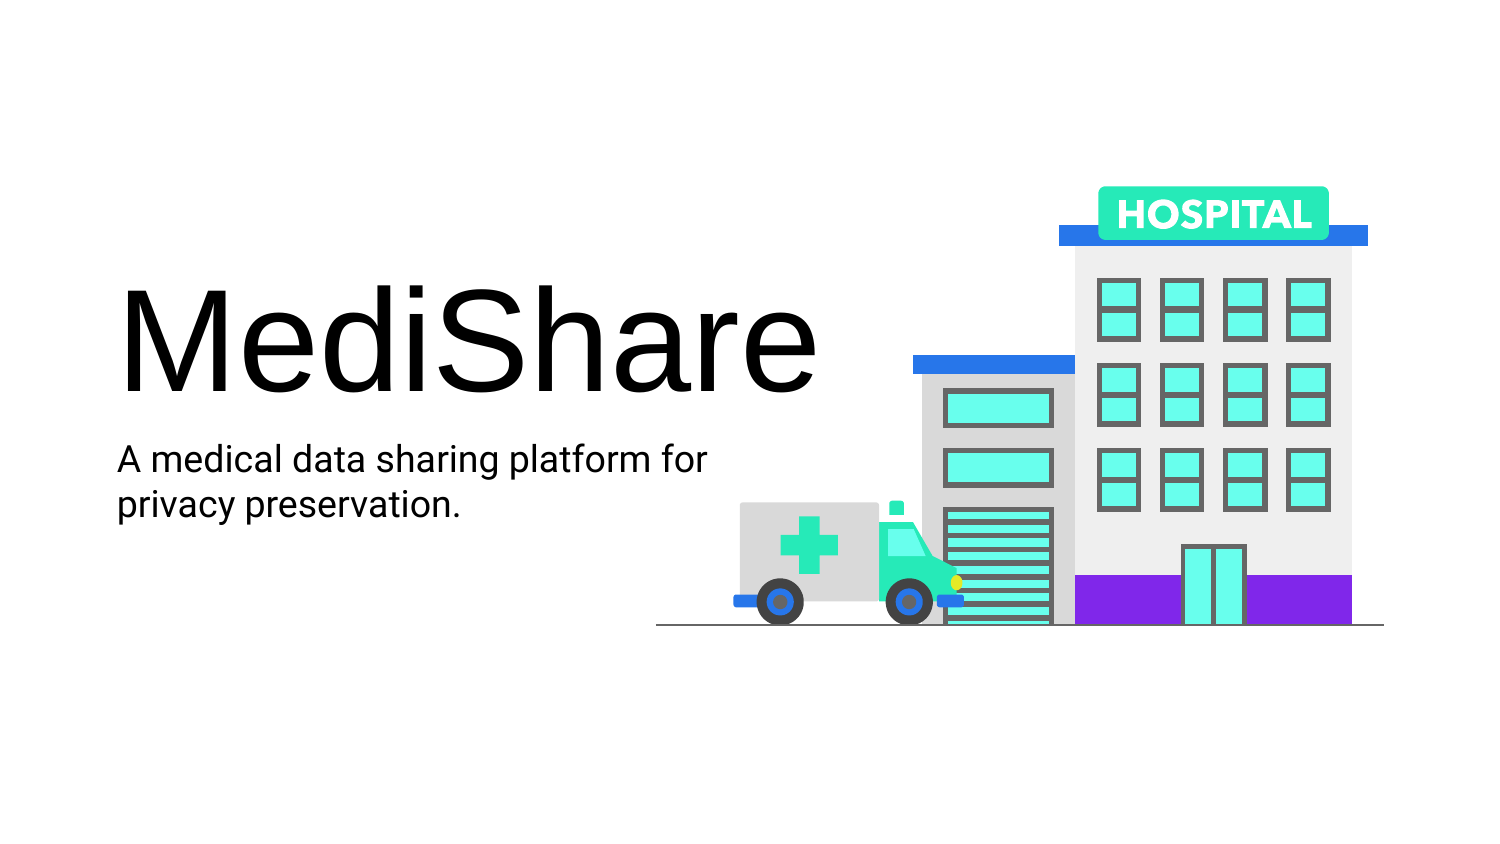

# MediShare
A medical data sharing platform for privacy preservation.